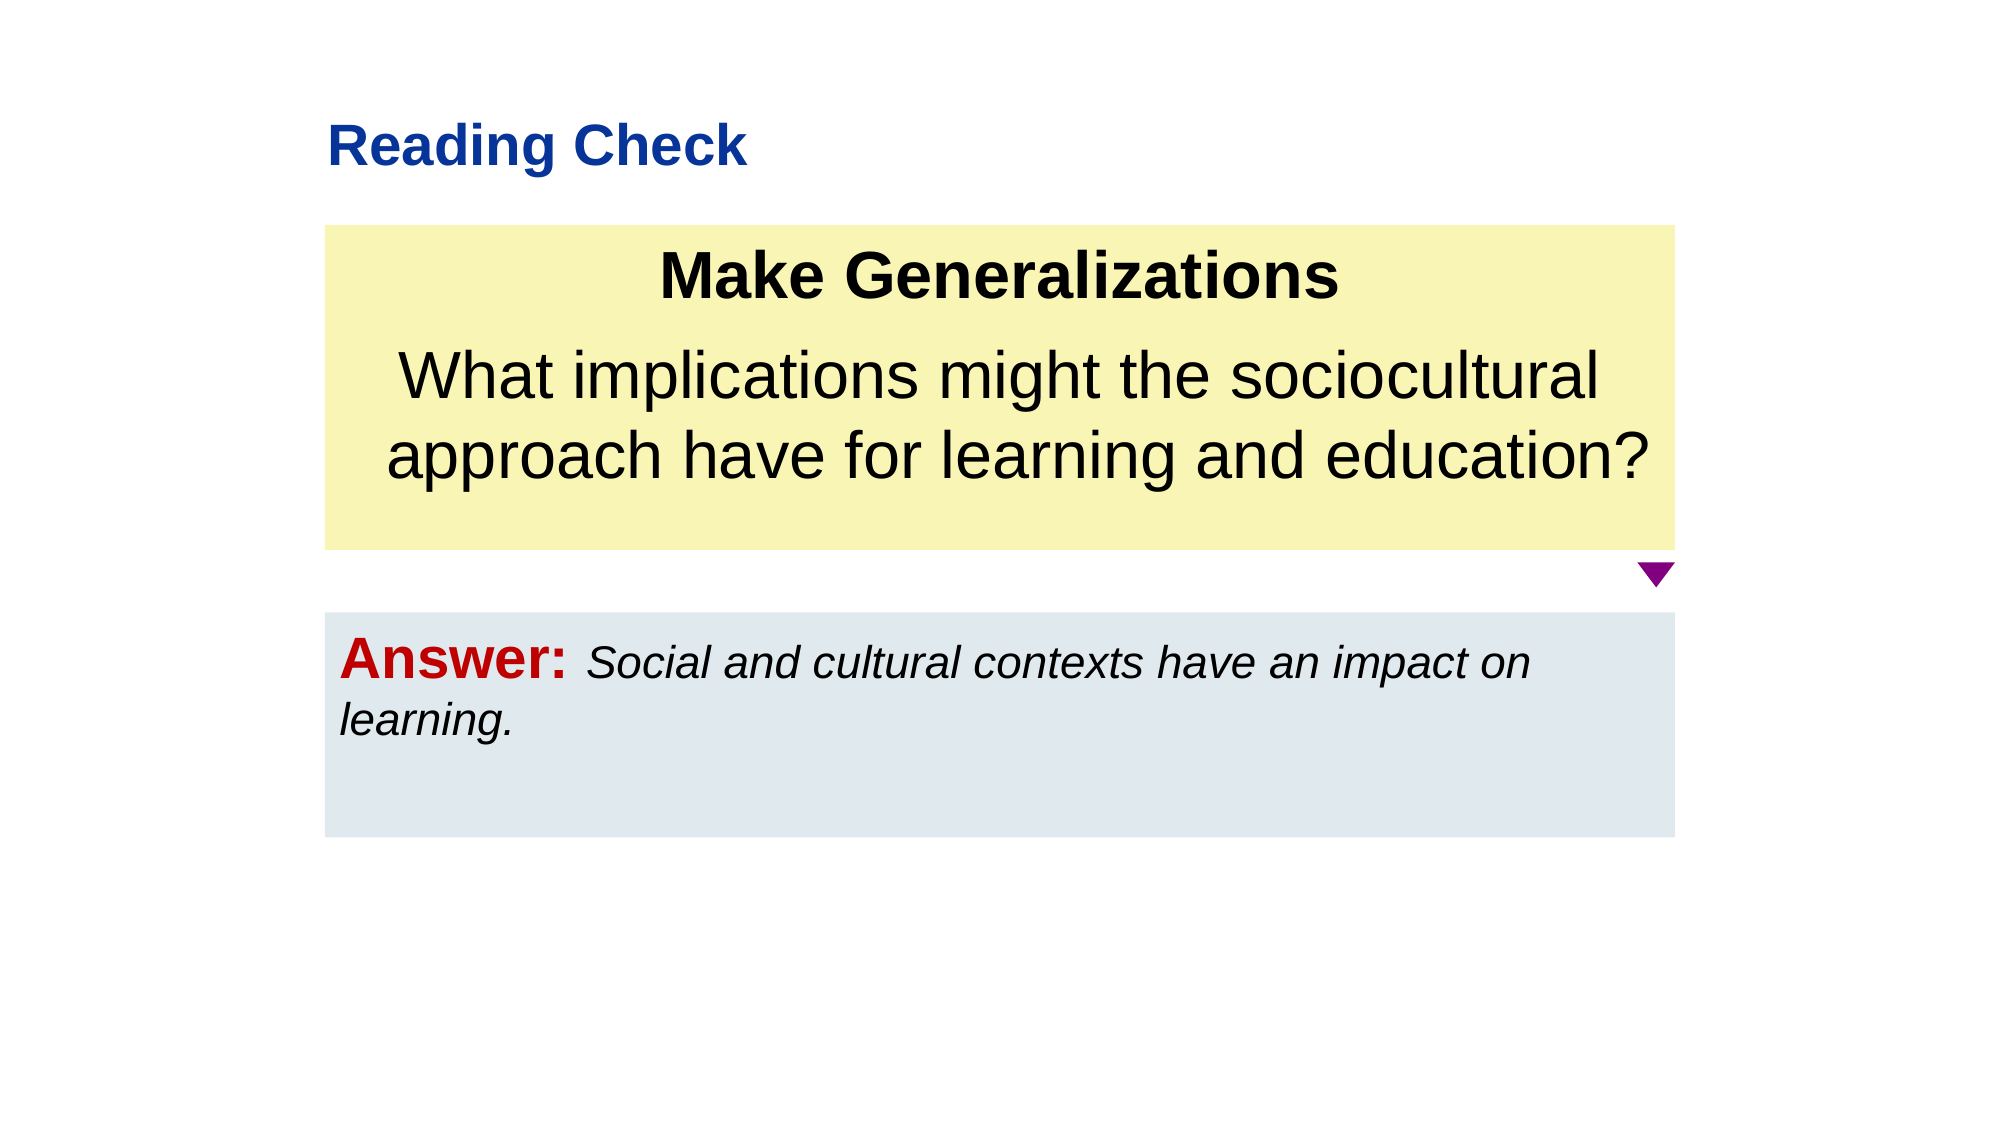

Reading Check
Make Generalizations
What implications might the sociocultural approach have for learning and education?

Answer: Social and cultural contexts have an impact on learning.